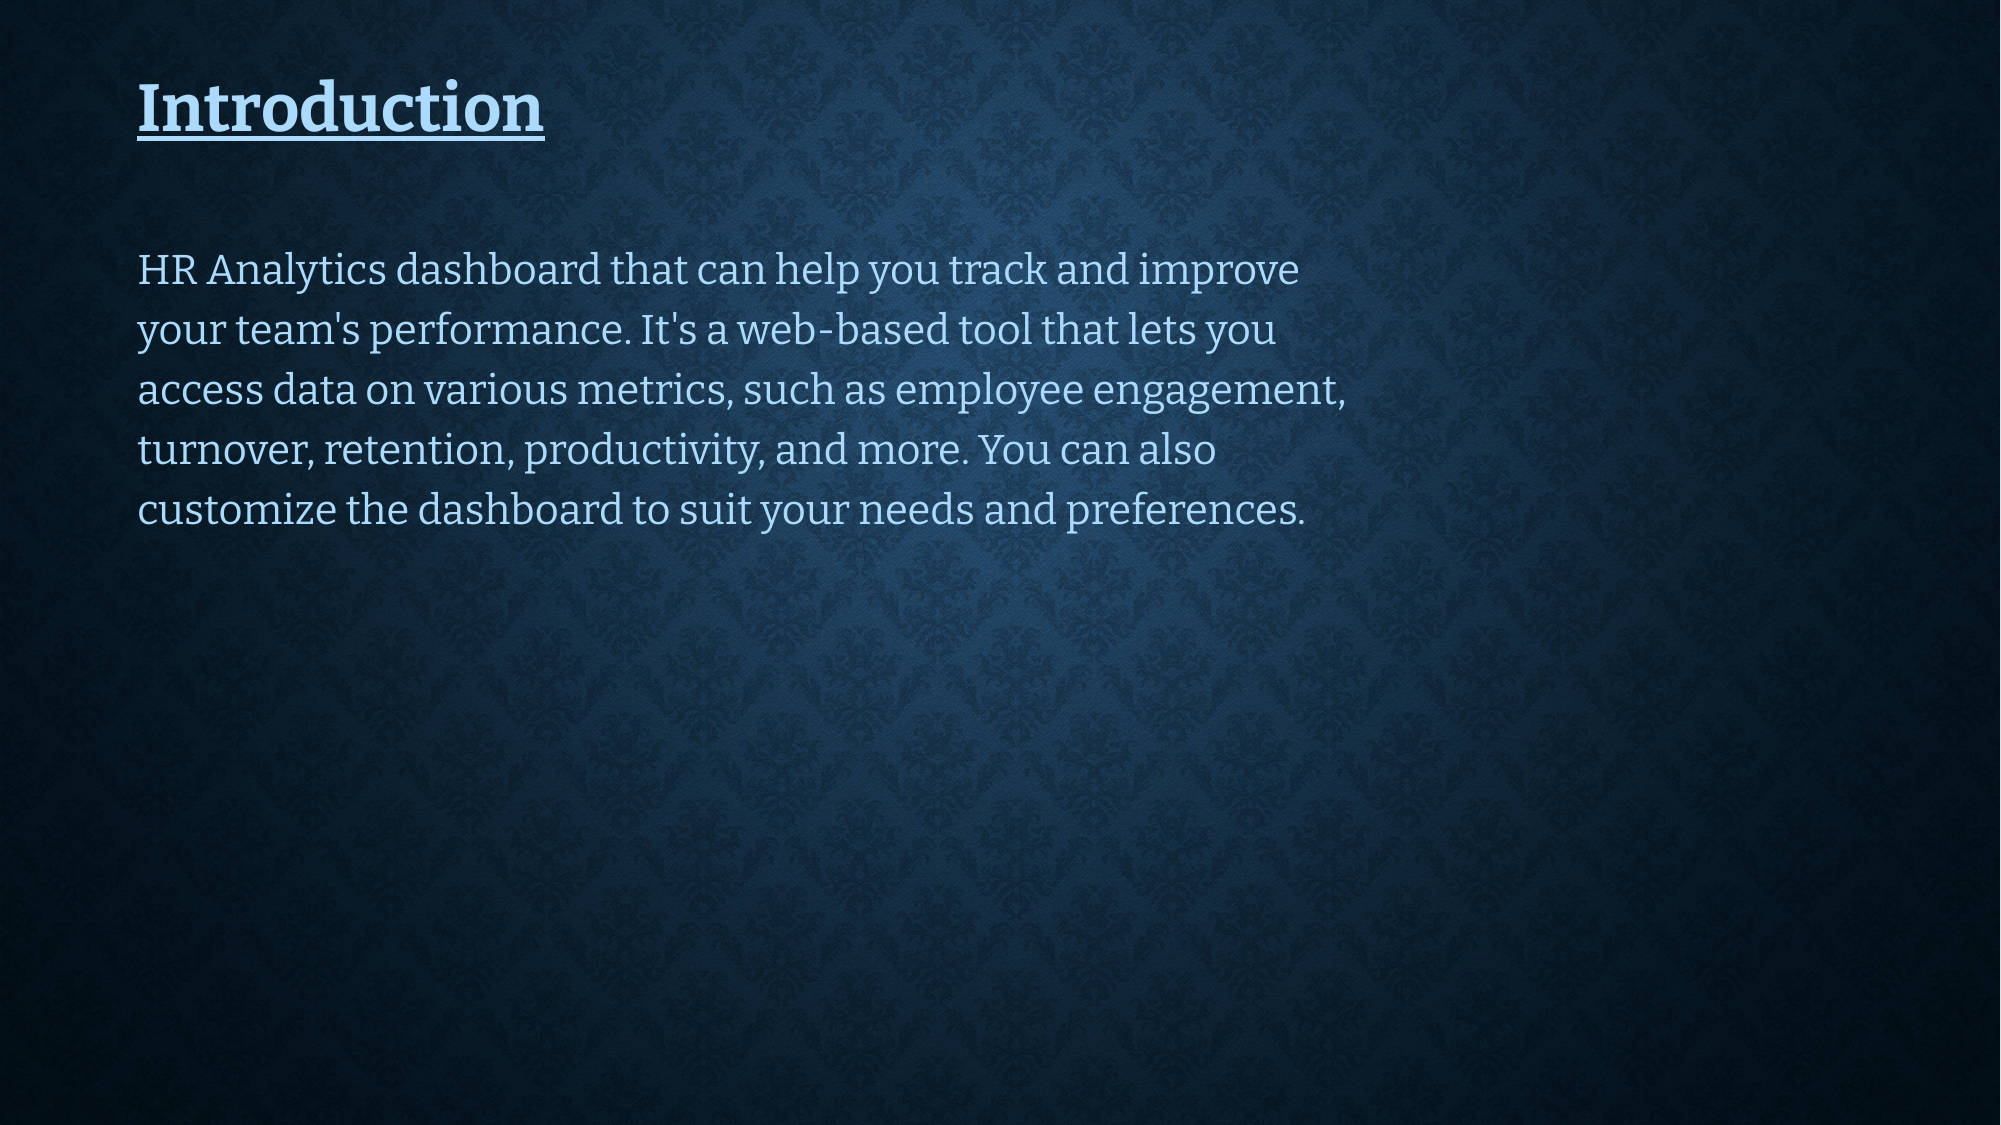

Introduction
HR Analytics dashboard that can help you track and improve your team's performance. It's a web-based tool that lets you access data on various metrics, such as employee engagement, turnover, retention, productivity, and more. You can also customize the dashboard to suit your needs and preferences.